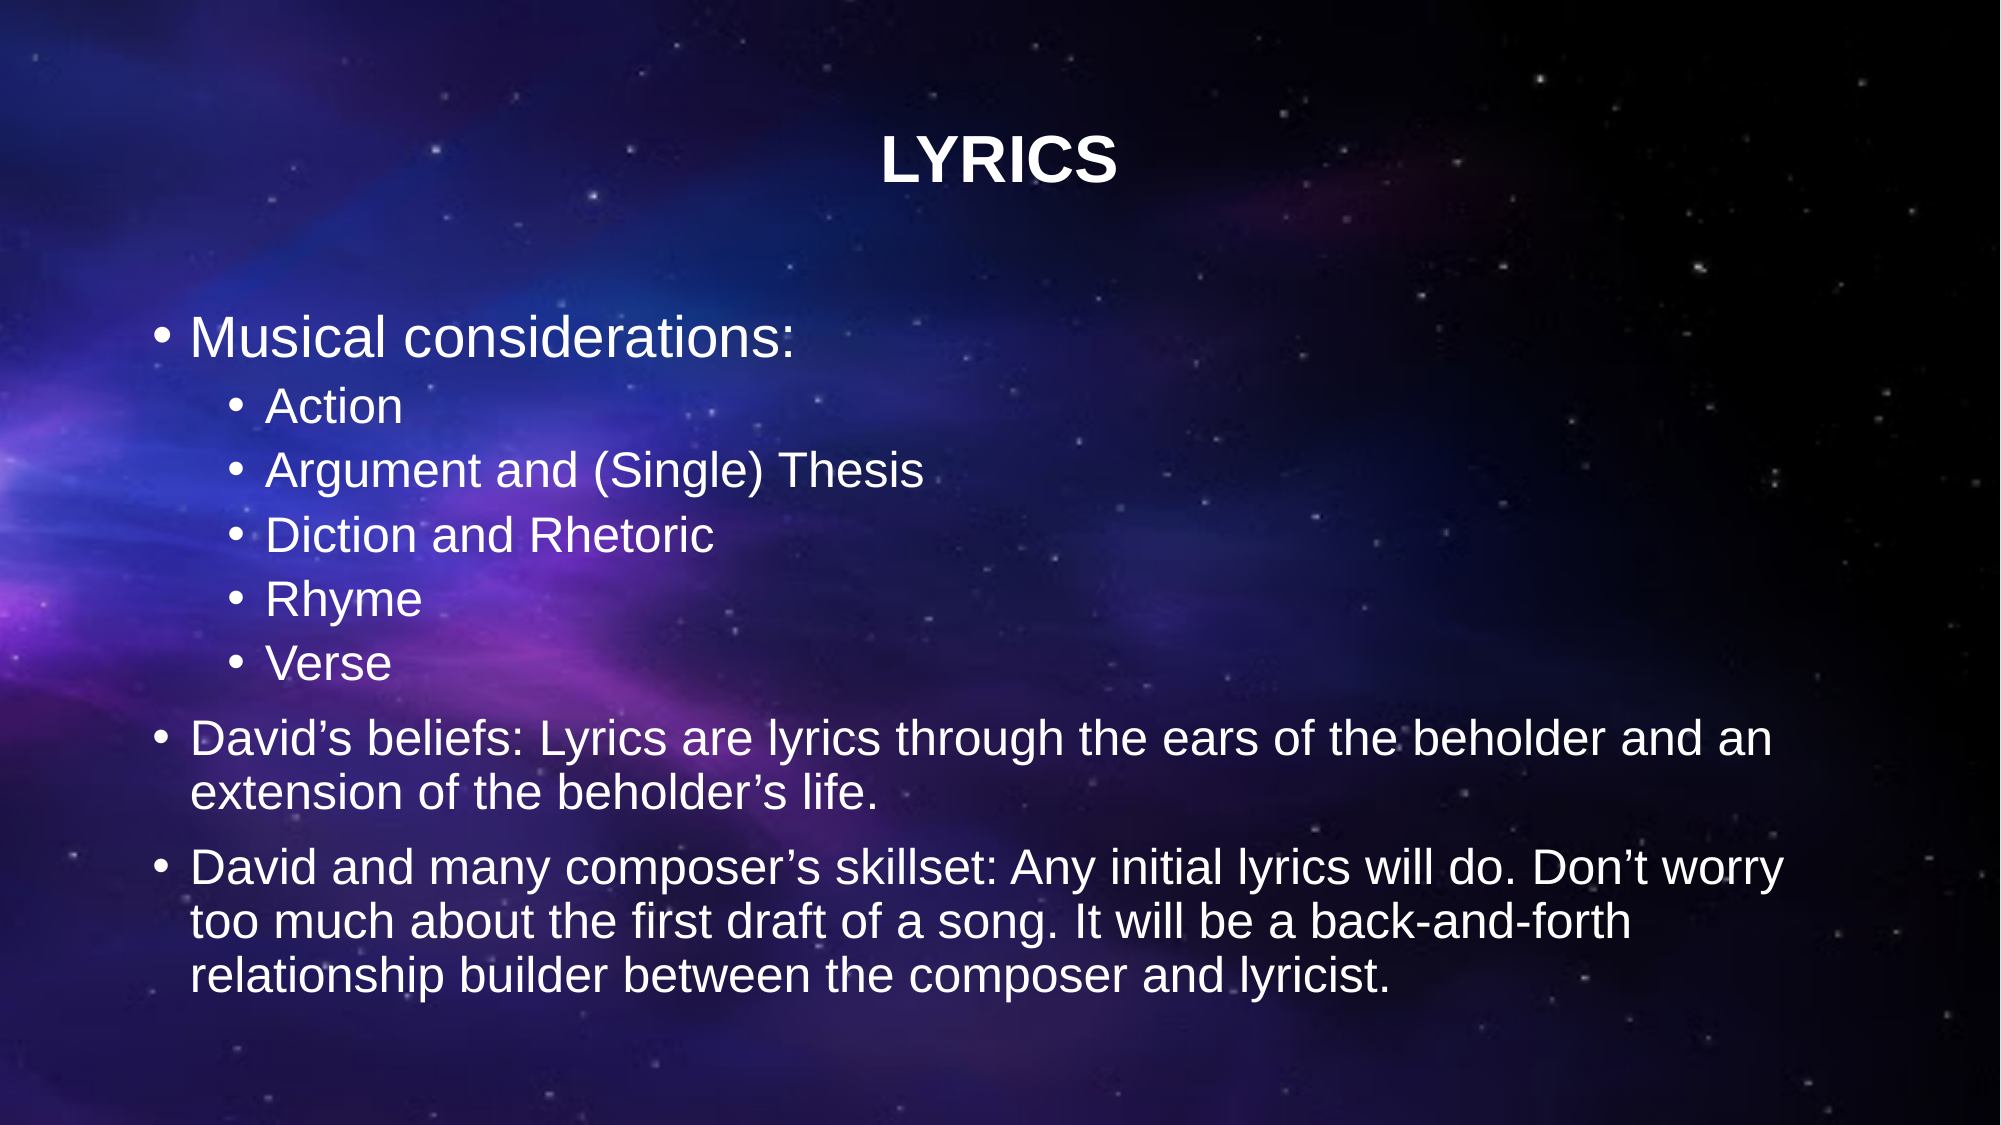

# LYRICS
Musical considerations:
Action
Argument and (Single) Thesis
Diction and Rhetoric
Rhyme
Verse
David’s beliefs: Lyrics are lyrics through the ears of the beholder and an extension of the beholder’s life.
David and many composer’s skillset: Any initial lyrics will do. Don’t worry too much about the first draft of a song. It will be a back-and-forth relationship builder between the composer and lyricist.